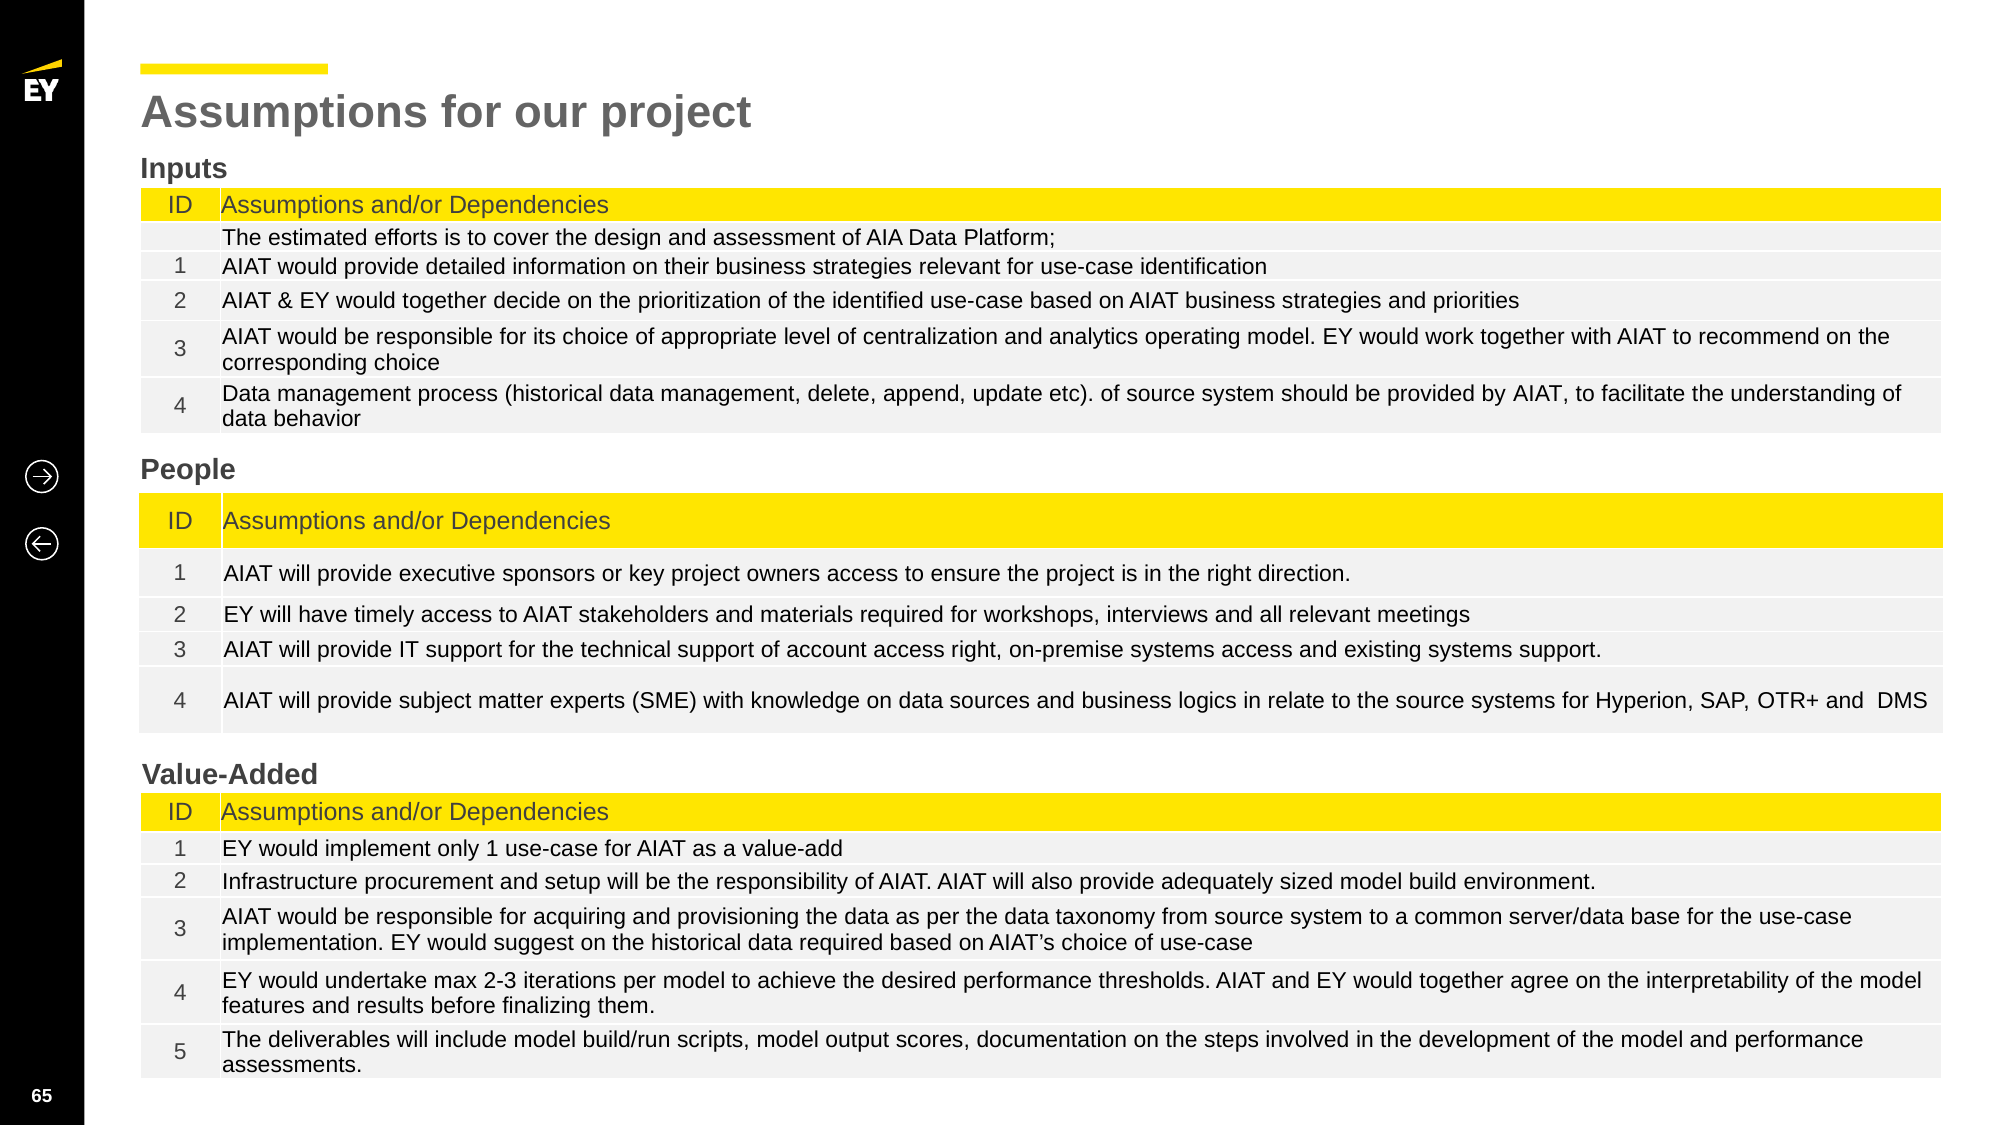

# Assumptions for our project
Inputs
| ID | Assumptions and/or Dependencies |
| --- | --- |
|  | The estimated efforts is to cover the design and assessment of AIA Data Platform; |
| 1 | AIAT would provide detailed information on their business strategies relevant for use-case identification |
| 2 | AIAT & EY would together decide on the prioritization of the identified use-case based on AIAT business strategies and priorities |
| 3 | AIAT would be responsible for its choice of appropriate level of centralization and analytics operating model. EY would work together with AIAT to recommend on the corresponding choice |
| 4 | Data management process (historical data management, delete, append, update etc). of source system should be provided by AIAT, to facilitate the understanding of data behavior |
People
| ID | Assumptions and/or Dependencies |
| --- | --- |
| 1 | AIAT will provide executive sponsors or key project owners access to ensure the project is in the right direction. |
| 2 | EY will have timely access to AIAT stakeholders and materials required for workshops, interviews and all relevant meetings |
| 3 | AIAT will provide IT support for the technical support of account access right, on-premise systems access and existing systems support. |
| 4 | AIAT will provide subject matter experts (SME) with knowledge on data sources and business logics in relate to the source systems for Hyperion, SAP, OTR+ and DMS |
Value-Added
| ID | Assumptions and/or Dependencies |
| --- | --- |
| 1 | EY would implement only 1 use-case for AIAT as a value-add |
| 2 | Infrastructure procurement and setup will be the responsibility of AIAT. AIAT will also provide adequately sized model build environment. |
| 3 | AIAT would be responsible for acquiring and provisioning the data as per the data taxonomy from source system to a common server/data base for the use-case implementation. EY would suggest on the historical data required based on AIAT’s choice of use-case |
| 4 | EY would undertake max 2-3 iterations per model to achieve the desired performance thresholds. AIAT and EY would together agree on the interpretability of the model features and results before finalizing them. |
| 5 | The deliverables will include model build/run scripts, model output scores, documentation on the steps involved in the development of the model and performance assessments. |